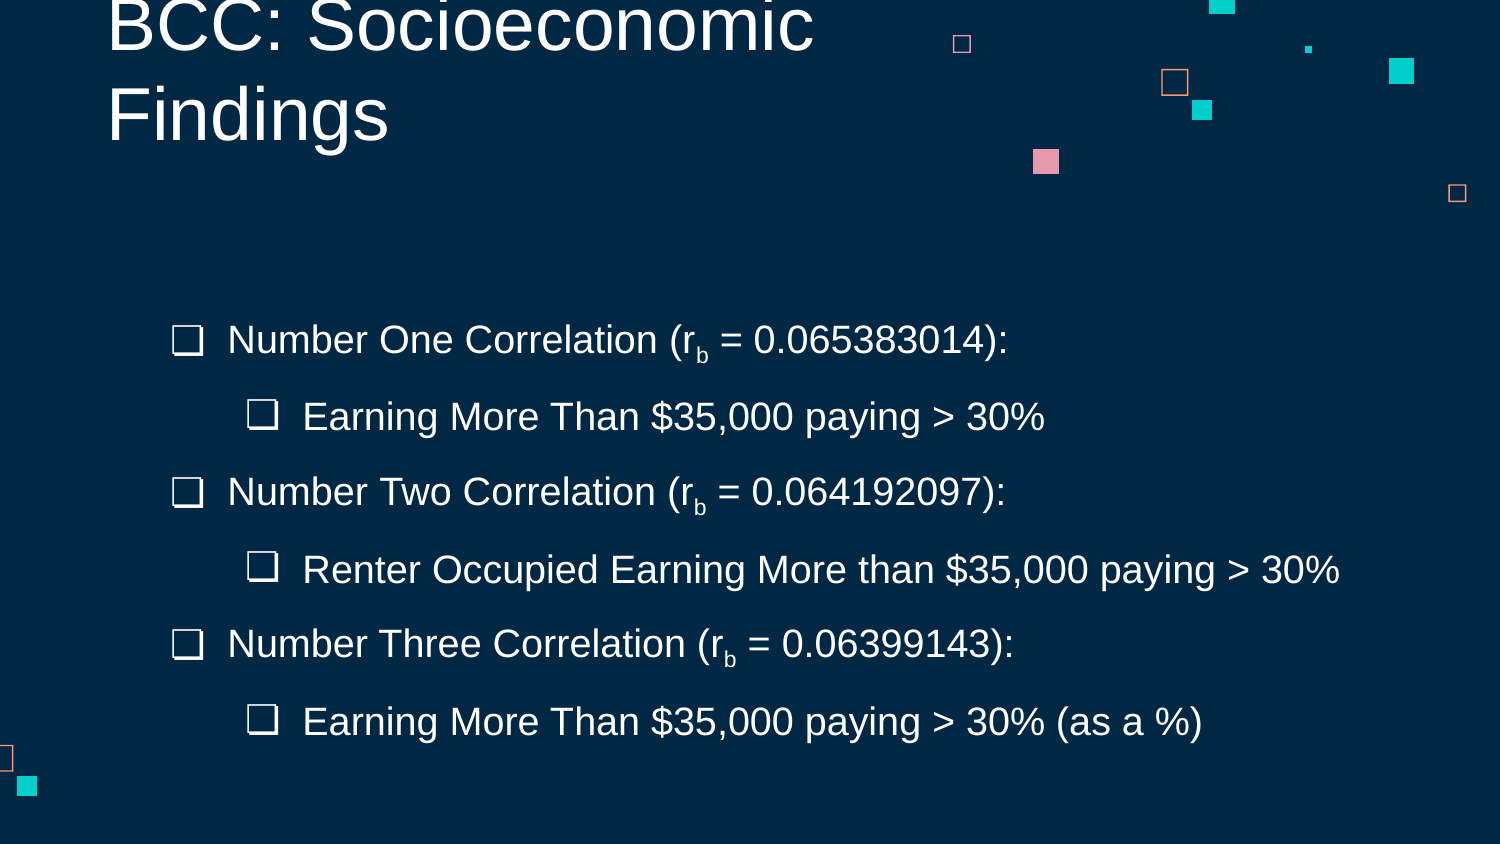

# BCC: Socioeconomic Findings
Number One Correlation (rb = 0.065383014):
Earning More Than $35,000 paying > 30%
Number Two Correlation (rb = 0.064192097):
Renter Occupied Earning More than $35,000 paying > 30%
Number Three Correlation (rb = 0.06399143):
Earning More Than $35,000 paying > 30% (as a %)